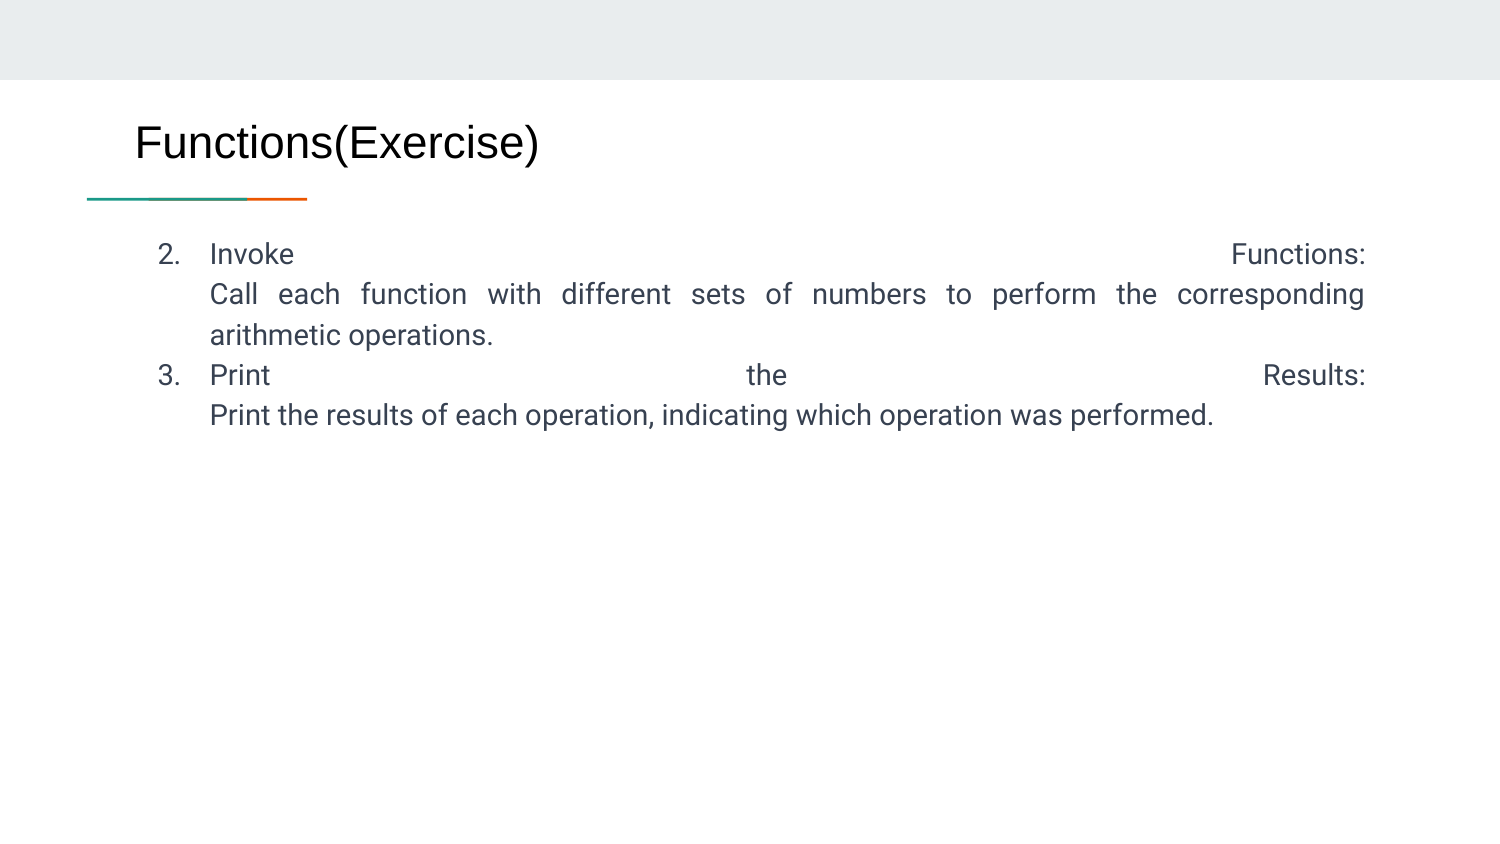

# Functions(Exercise)

Invoke Functions:
Call each function with different sets of numbers to perform the corresponding arithmetic operations.
Print the Results:
Print the results of each operation, indicating which operation was performed.